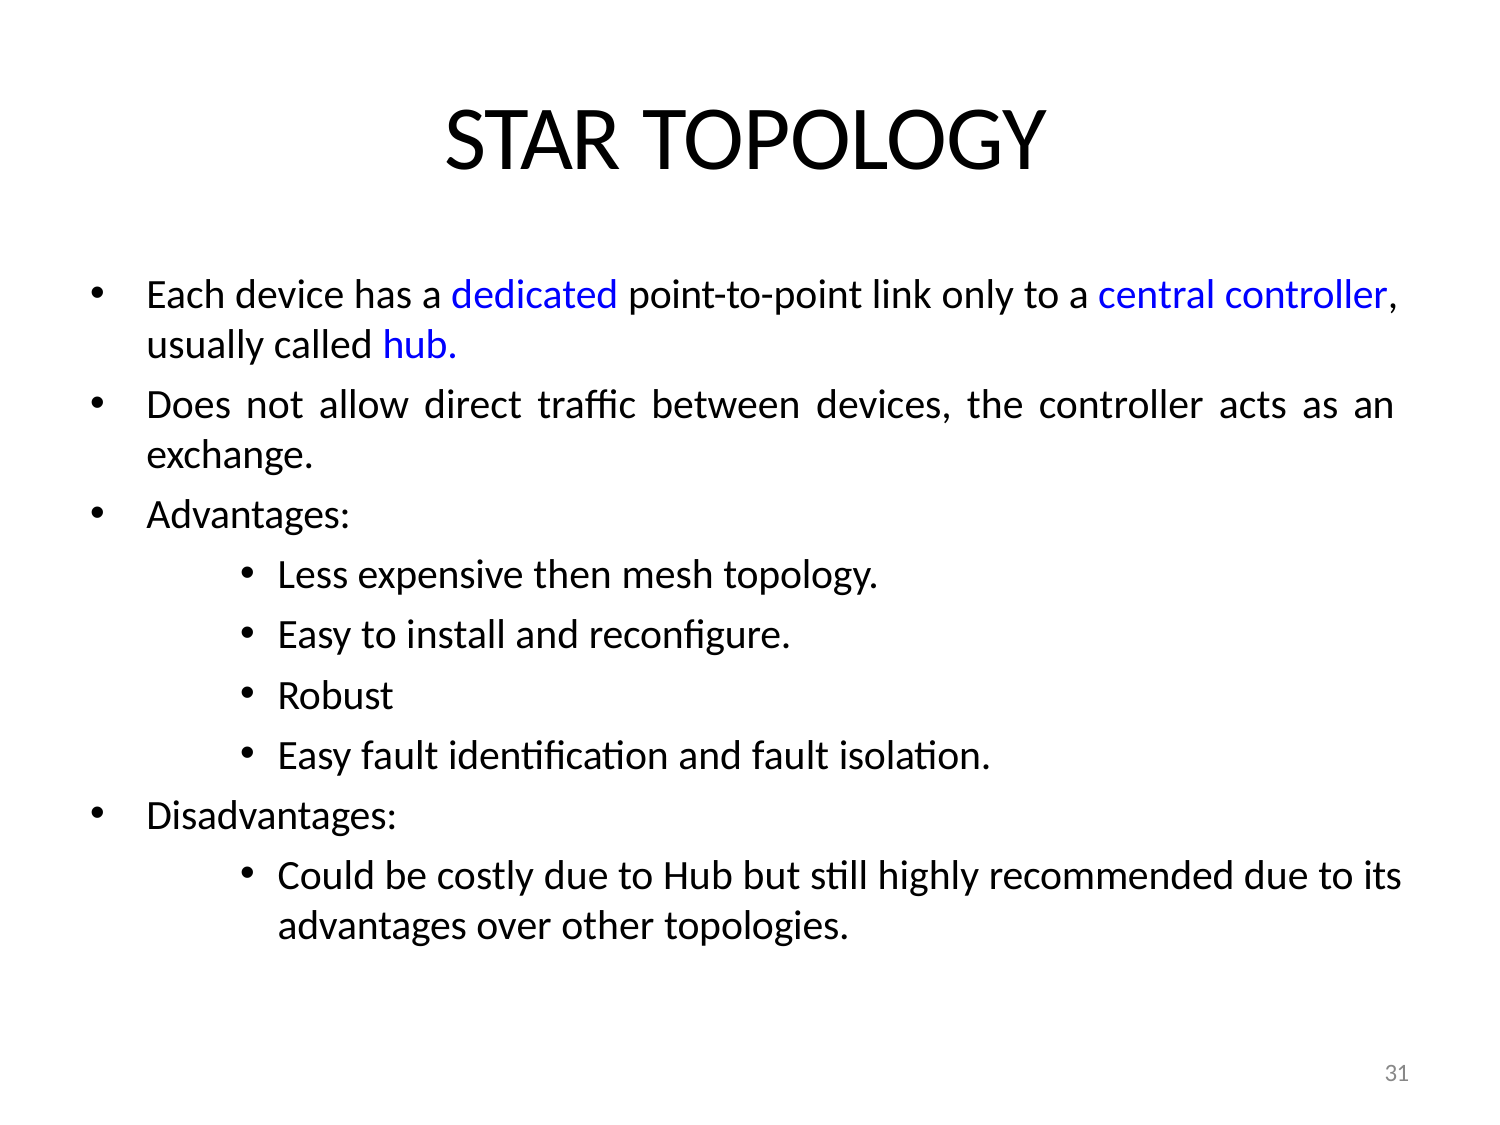

# STAR TOPOLOGY
Each device has a dedicated point-to-point link only to a central controller, usually called hub.
Does not allow direct traffic between devices, the controller acts as an exchange.
Advantages:
Less expensive then mesh topology.
Easy to install and reconfigure.
Robust
Easy fault identification and fault isolation.
Disadvantages:
Could be costly due to Hub but still highly recommended due to its advantages over other topologies.
31